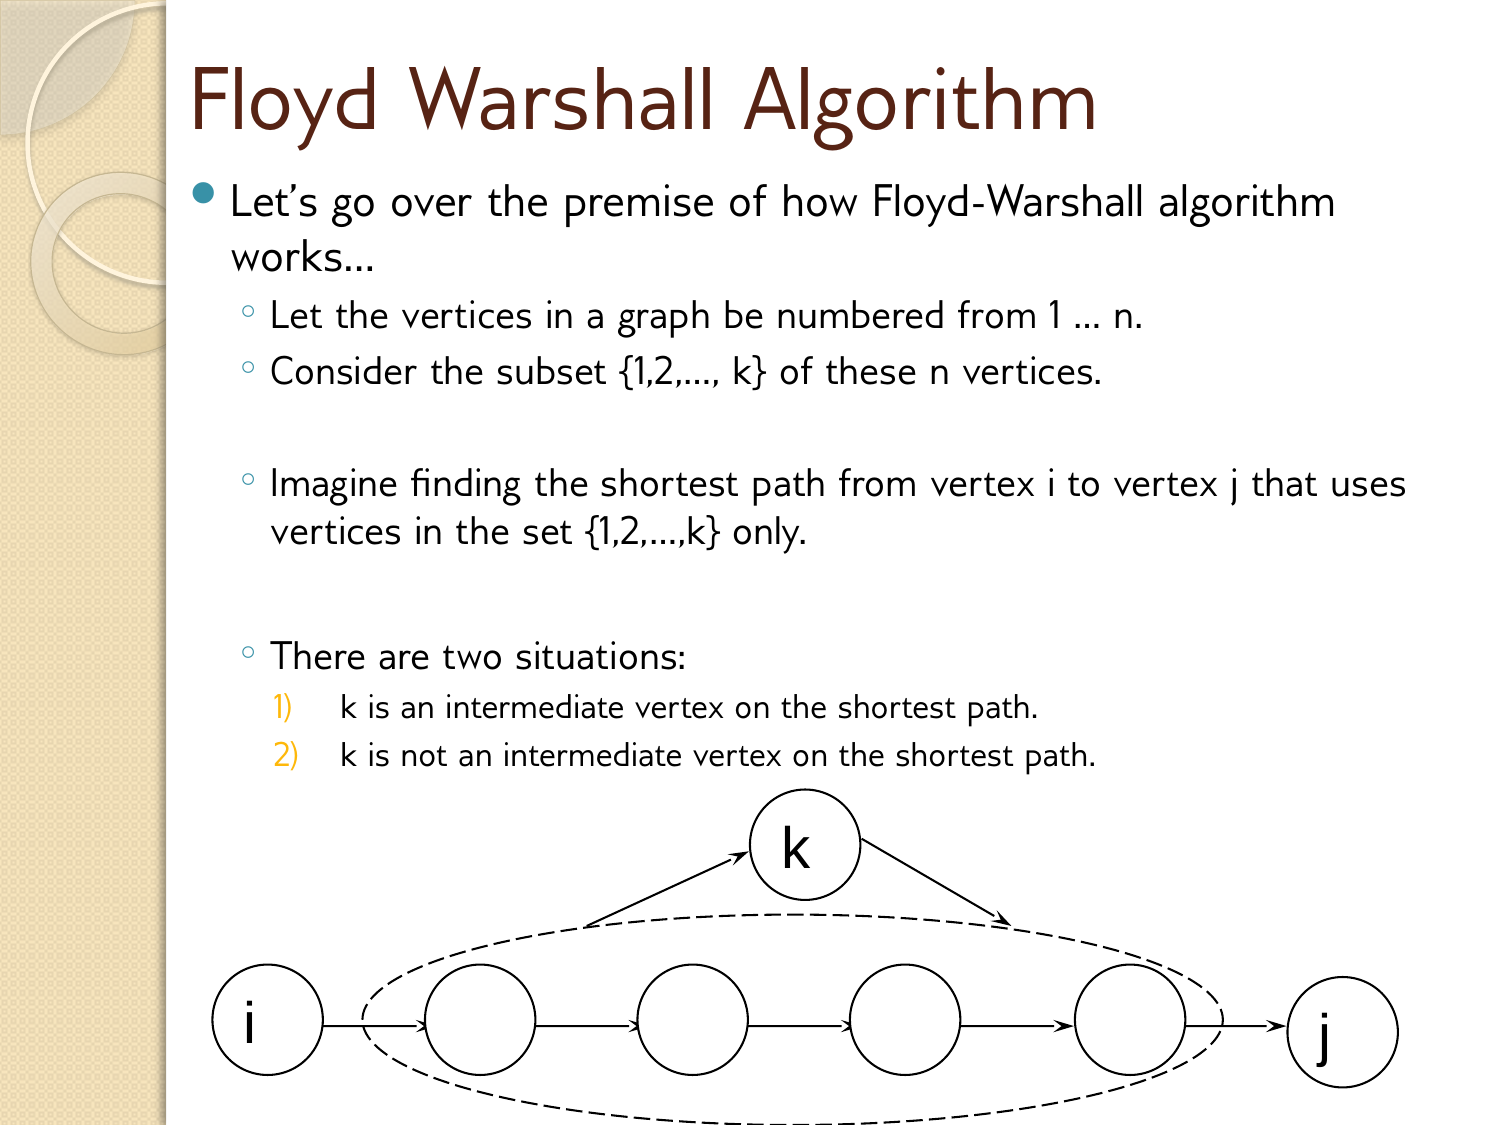

# Floyd Warshall Algorithm
Let’s go over the premise of how Floyd-Warshall algorithm works…
Let the vertices in a graph be numbered from 1 … n.
Consider the subset {1,2,…, k} of these n vertices.

Imagine finding the shortest path from vertex i to vertex j that uses vertices in the set {1,2,…,k} only.

There are two situations:
k is an intermediate vertex on the shortest path.
k is not an intermediate vertex on the shortest path.
k

i

j